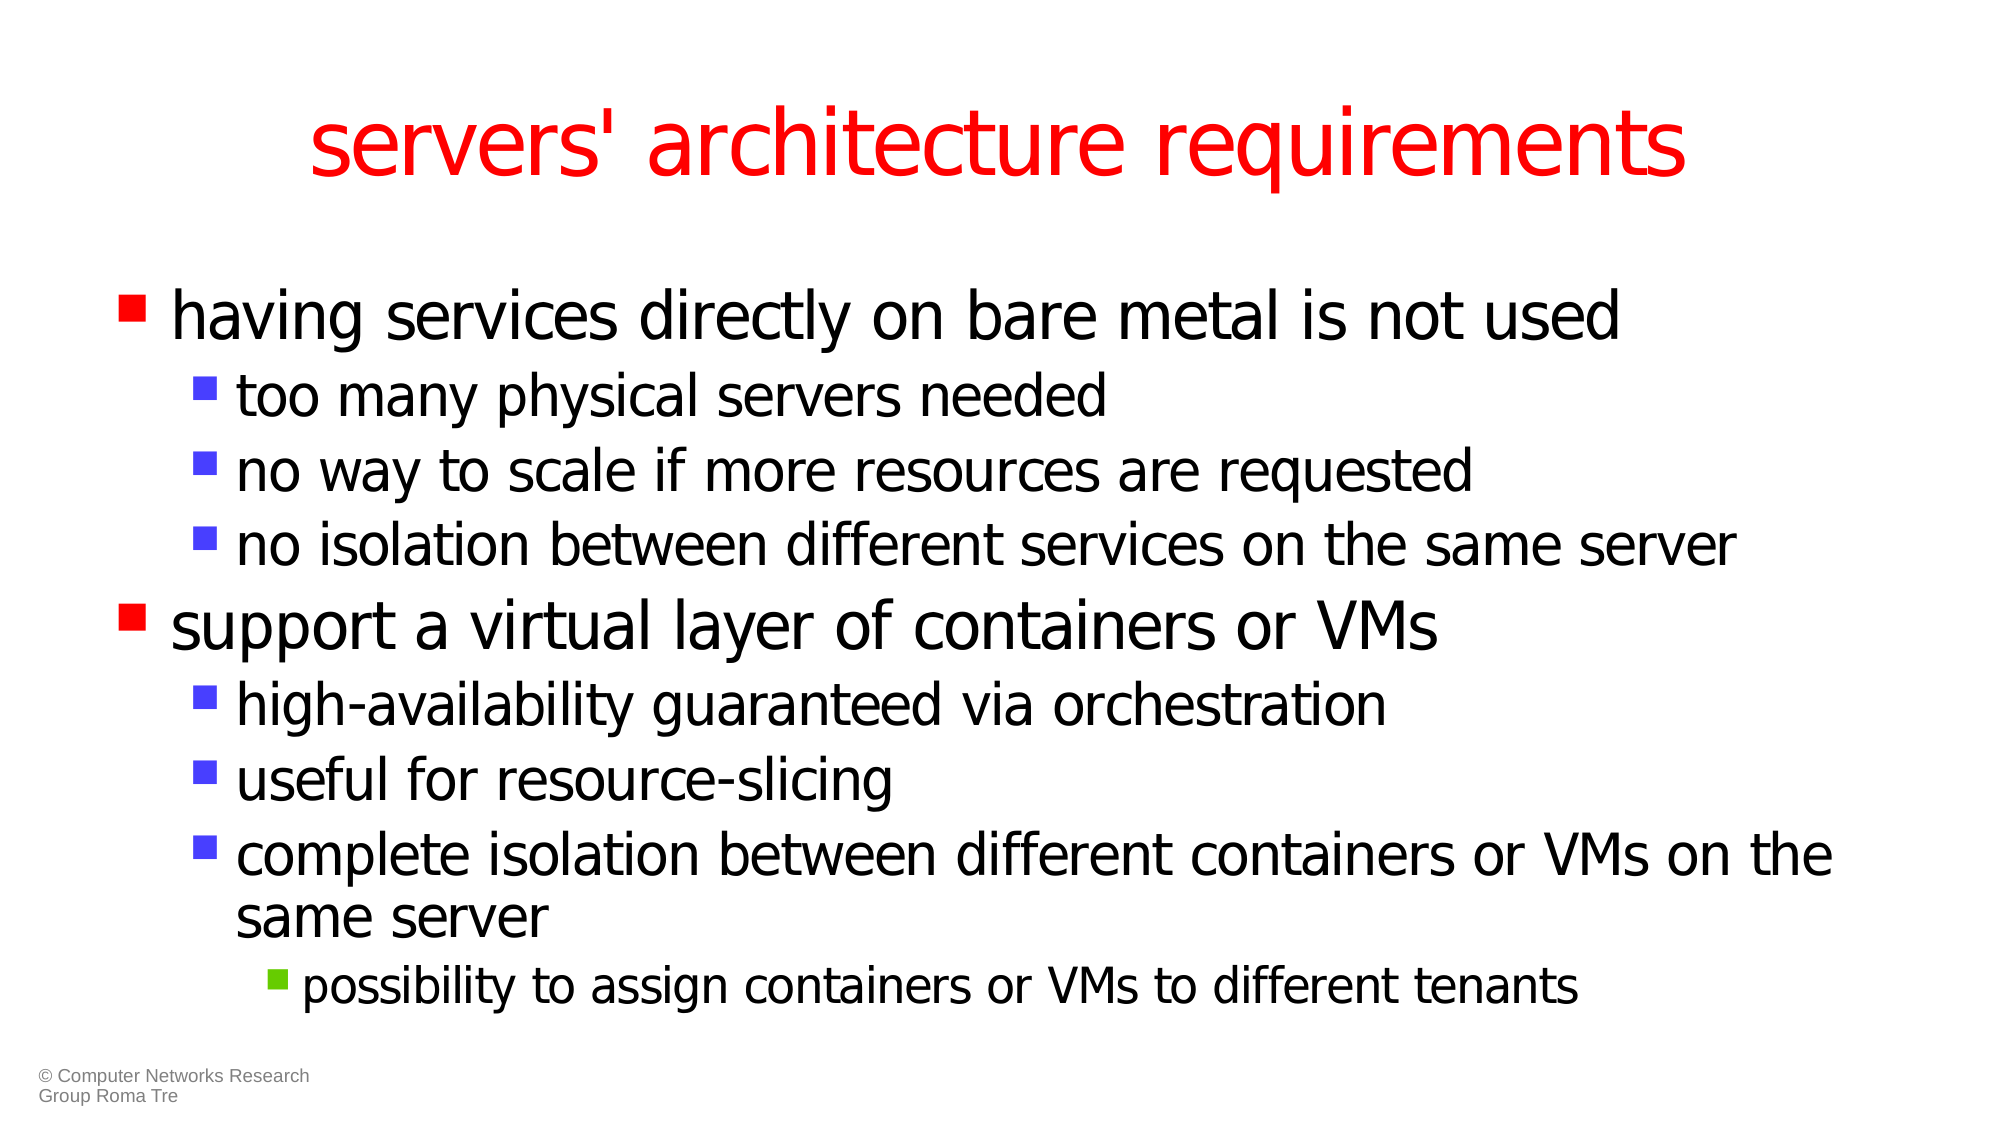

# servers' architecture requirements
having services directly on bare metal is not used
too many physical servers needed
no way to scale if more resources are requested
no isolation between different services on the same server
support a virtual layer of containers or VMs
high-availability guaranteed via orchestration
useful for resource-slicing
complete isolation between different containers or VMs on the same server
possibility to assign containers or VMs to different tenants